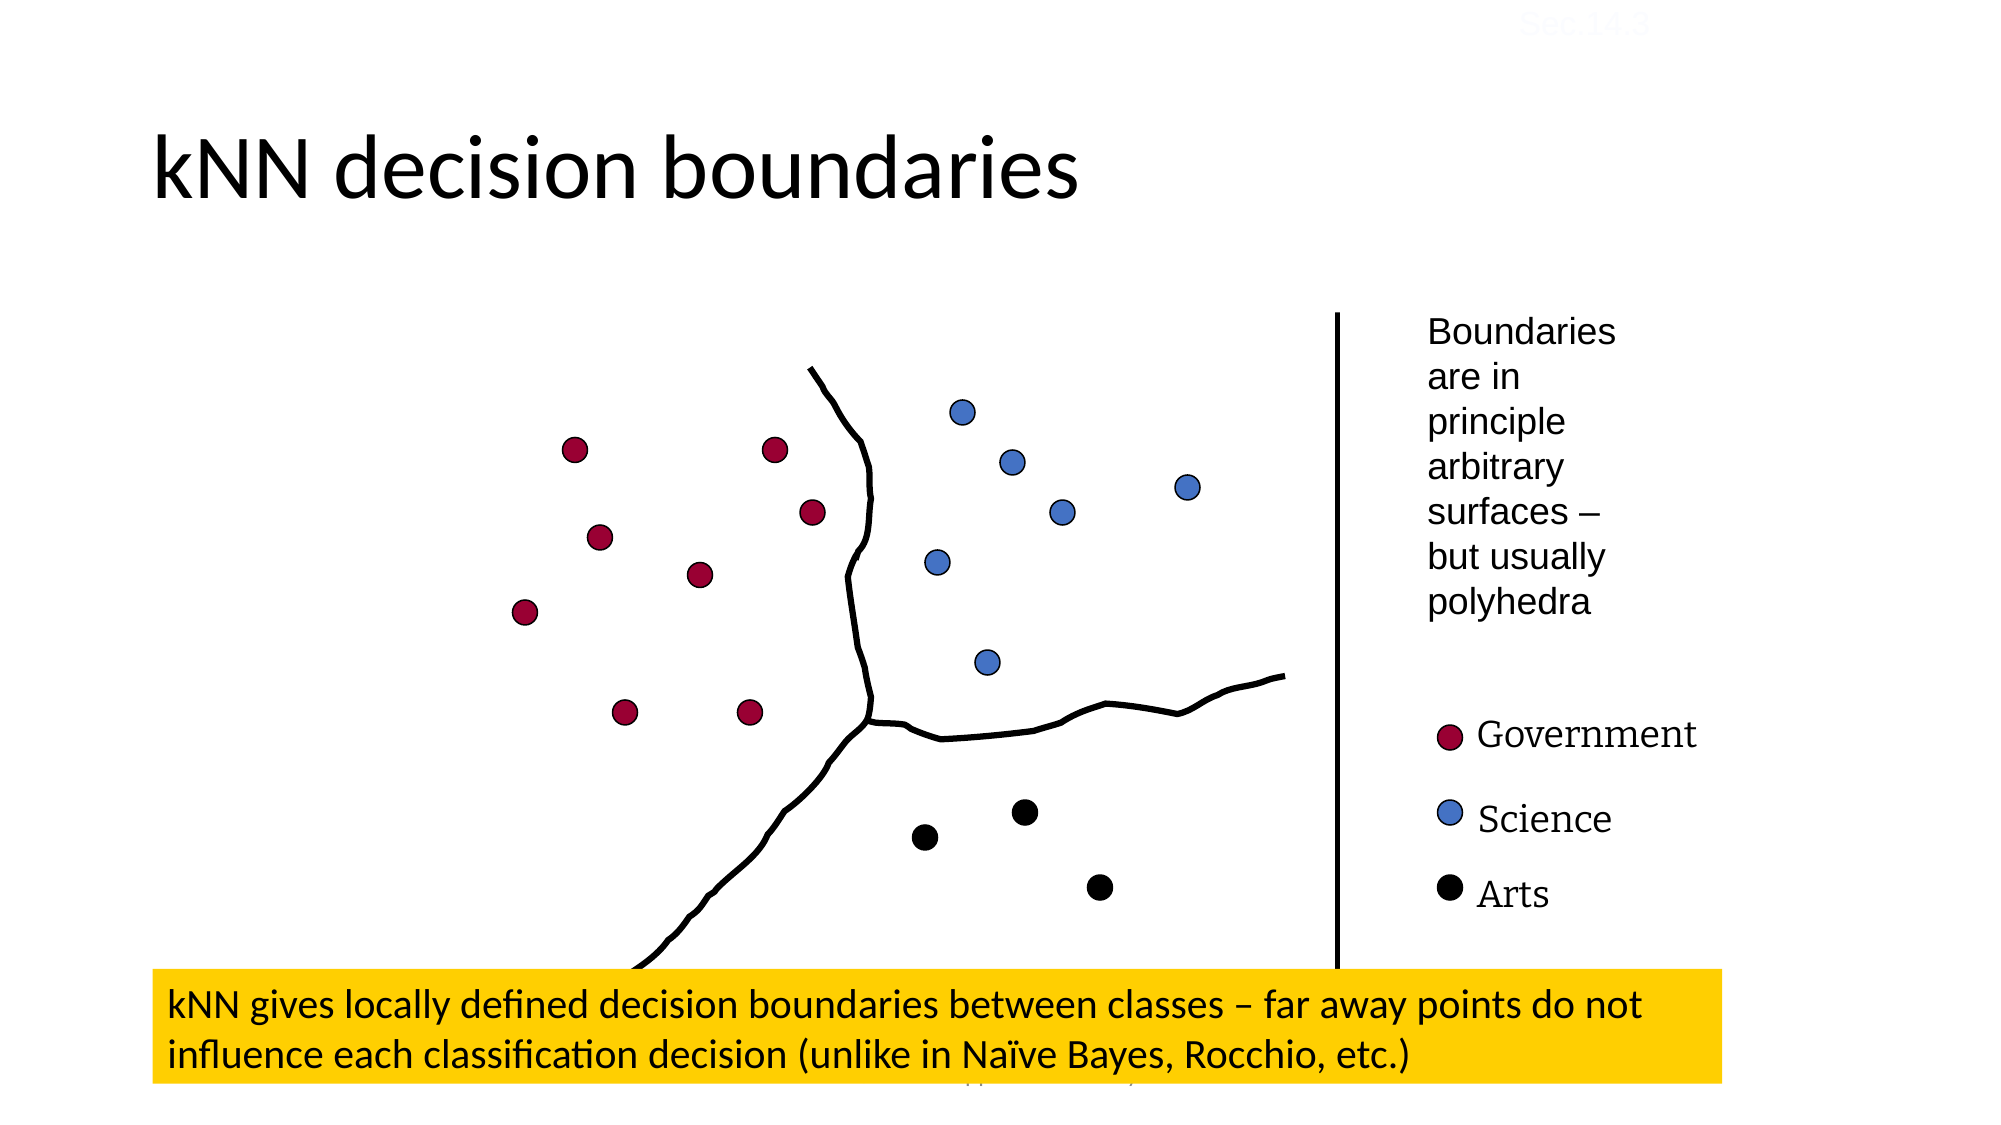

Sec.14.3
# kNN decision boundaries
Boundaries are in principle arbitrary surfaces – but usually polyhedra

Government

Science

Arts

kNN gives locally defined decision boundaries between classes – far away points do not influence each classification decision (unlike in Naïve Bayes, Rocchio, etc.)

F20/F21 AA Applied Text Analytics